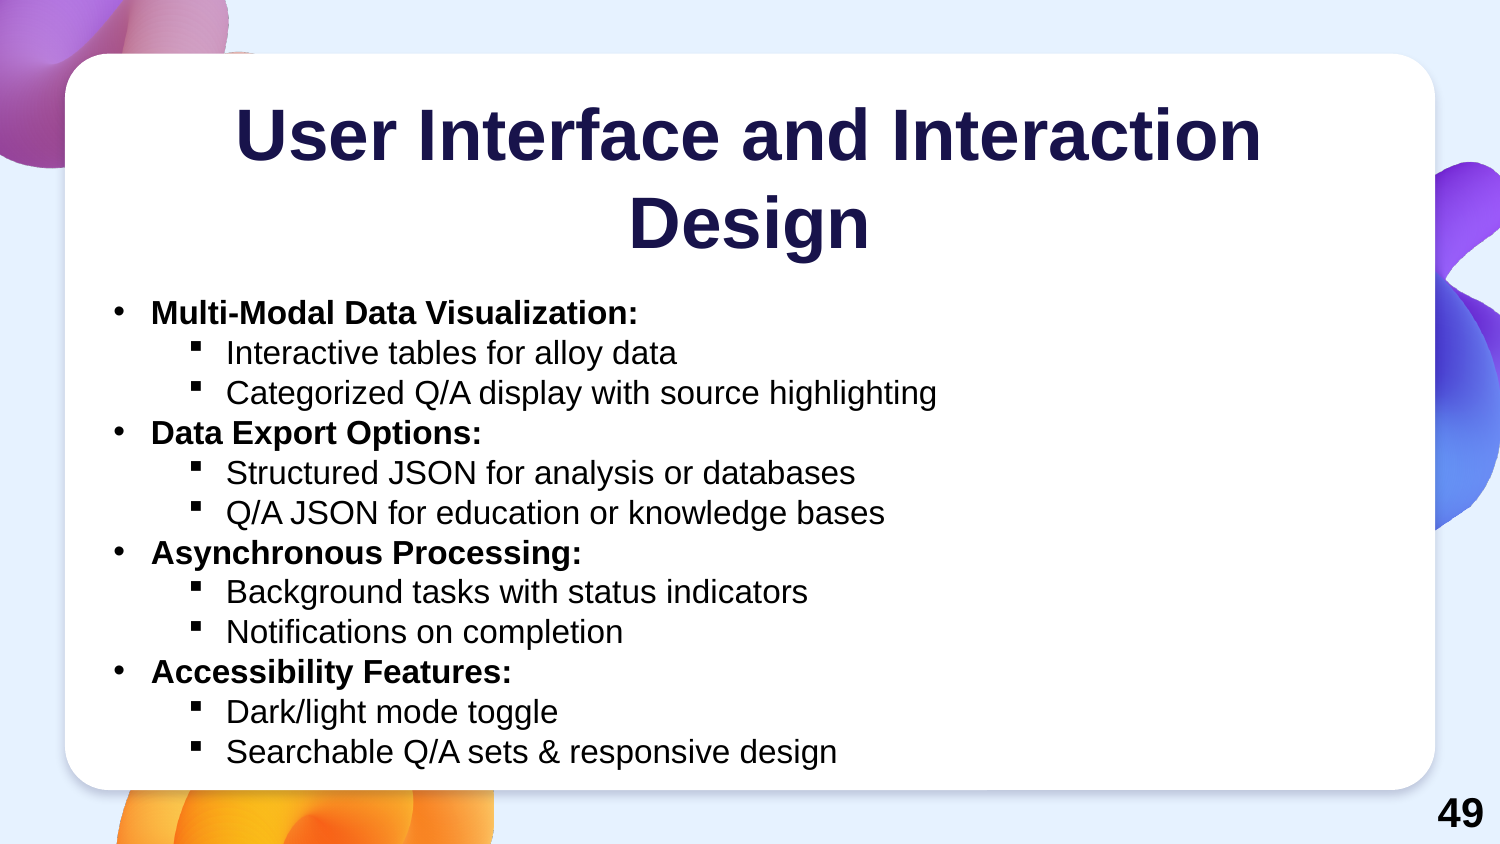

# User Interface and Interaction Design
Multi-Modal Data Visualization:
Interactive tables for alloy data
Categorized Q/A display with source highlighting
Data Export Options:
Structured JSON for analysis or databases
Q/A JSON for education or knowledge bases
Asynchronous Processing:
Background tasks with status indicators
Notifications on completion
Accessibility Features:
Dark/light mode toggle
Searchable Q/A sets & responsive design
49